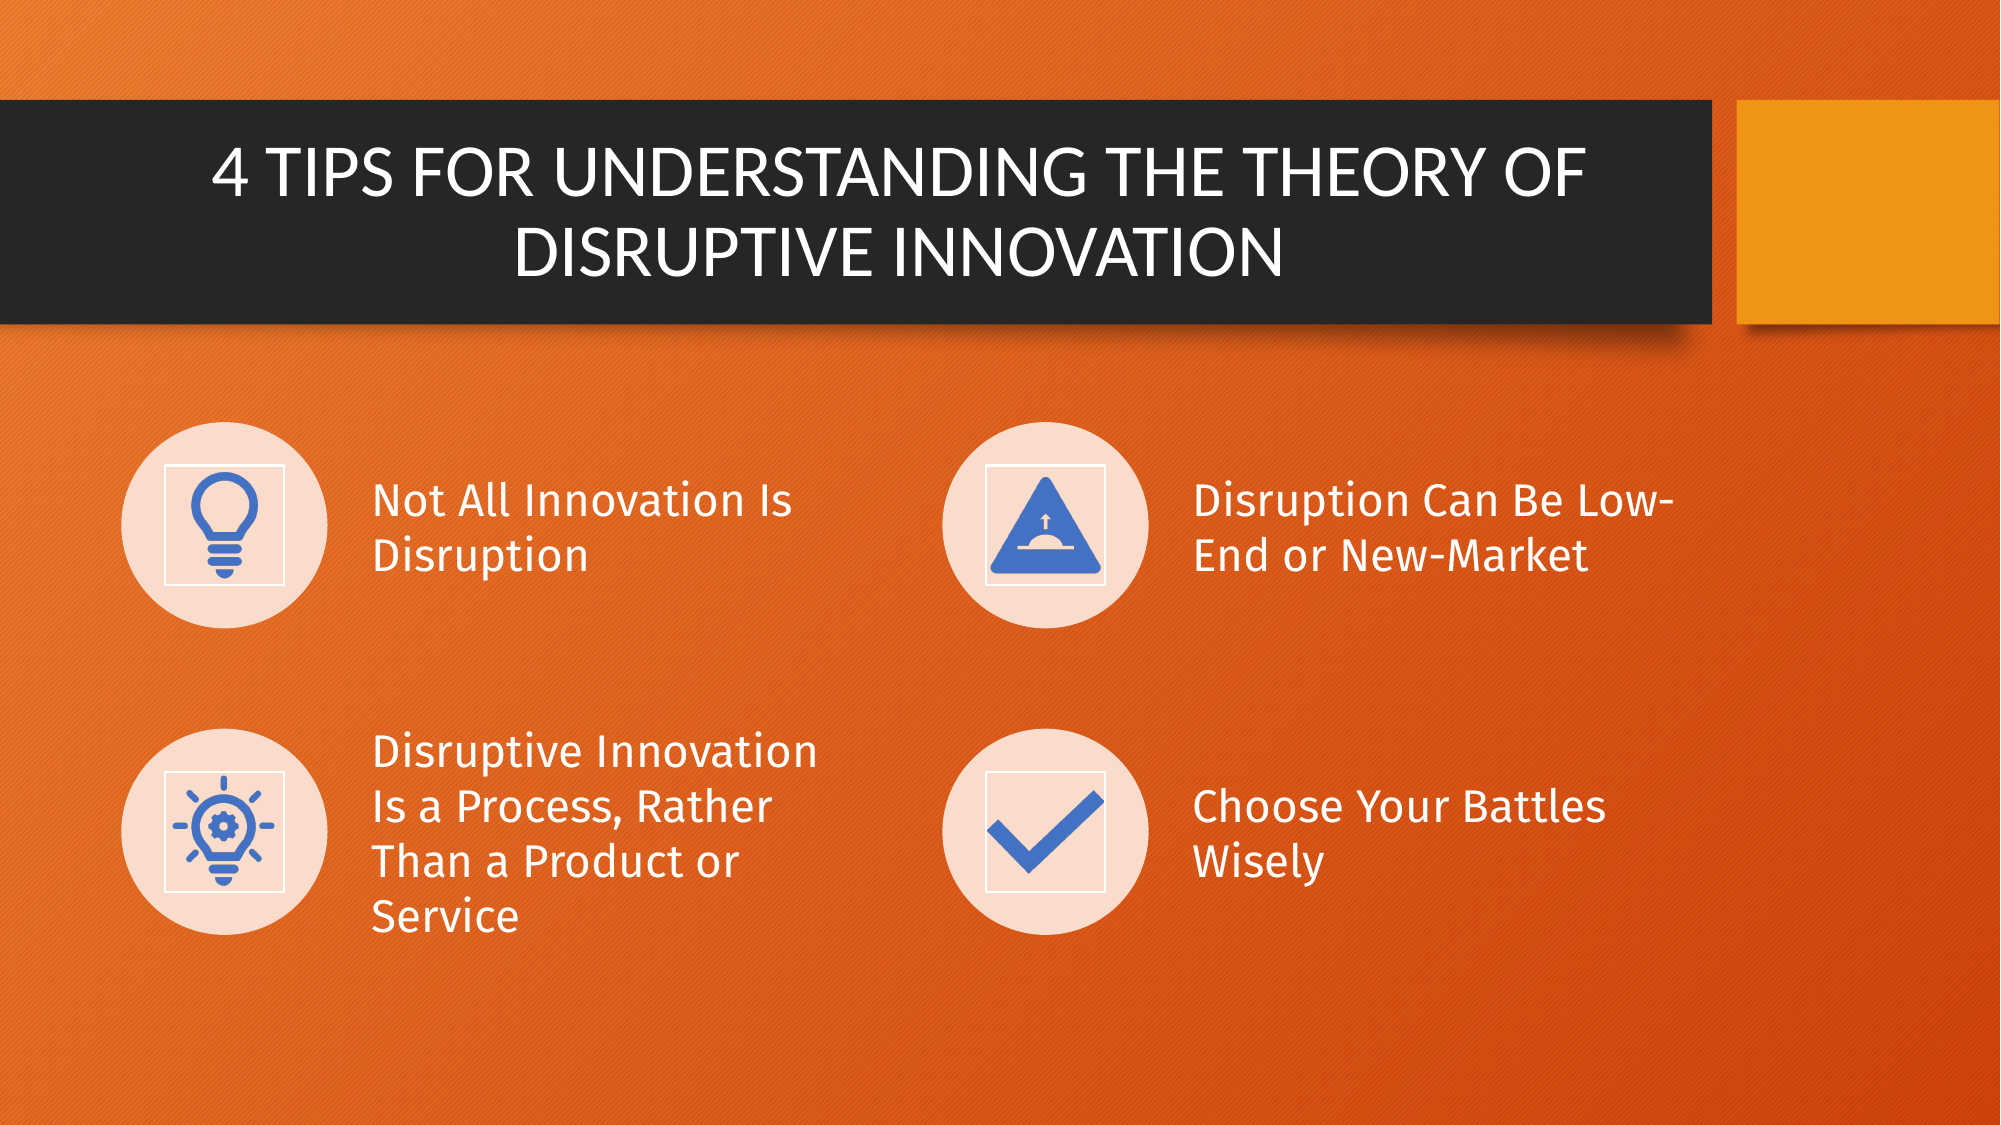

# 4 TIPS FOR UNDERSTANDING THE THEORY OF DISRUPTIVE INNOVATION
Not All Innovation Is Disruption
Disruption Can Be Low-End or New-Market
Disruptive Innovation Is a Process, Rather Than a Product or Service
Choose Your Battles Wisely